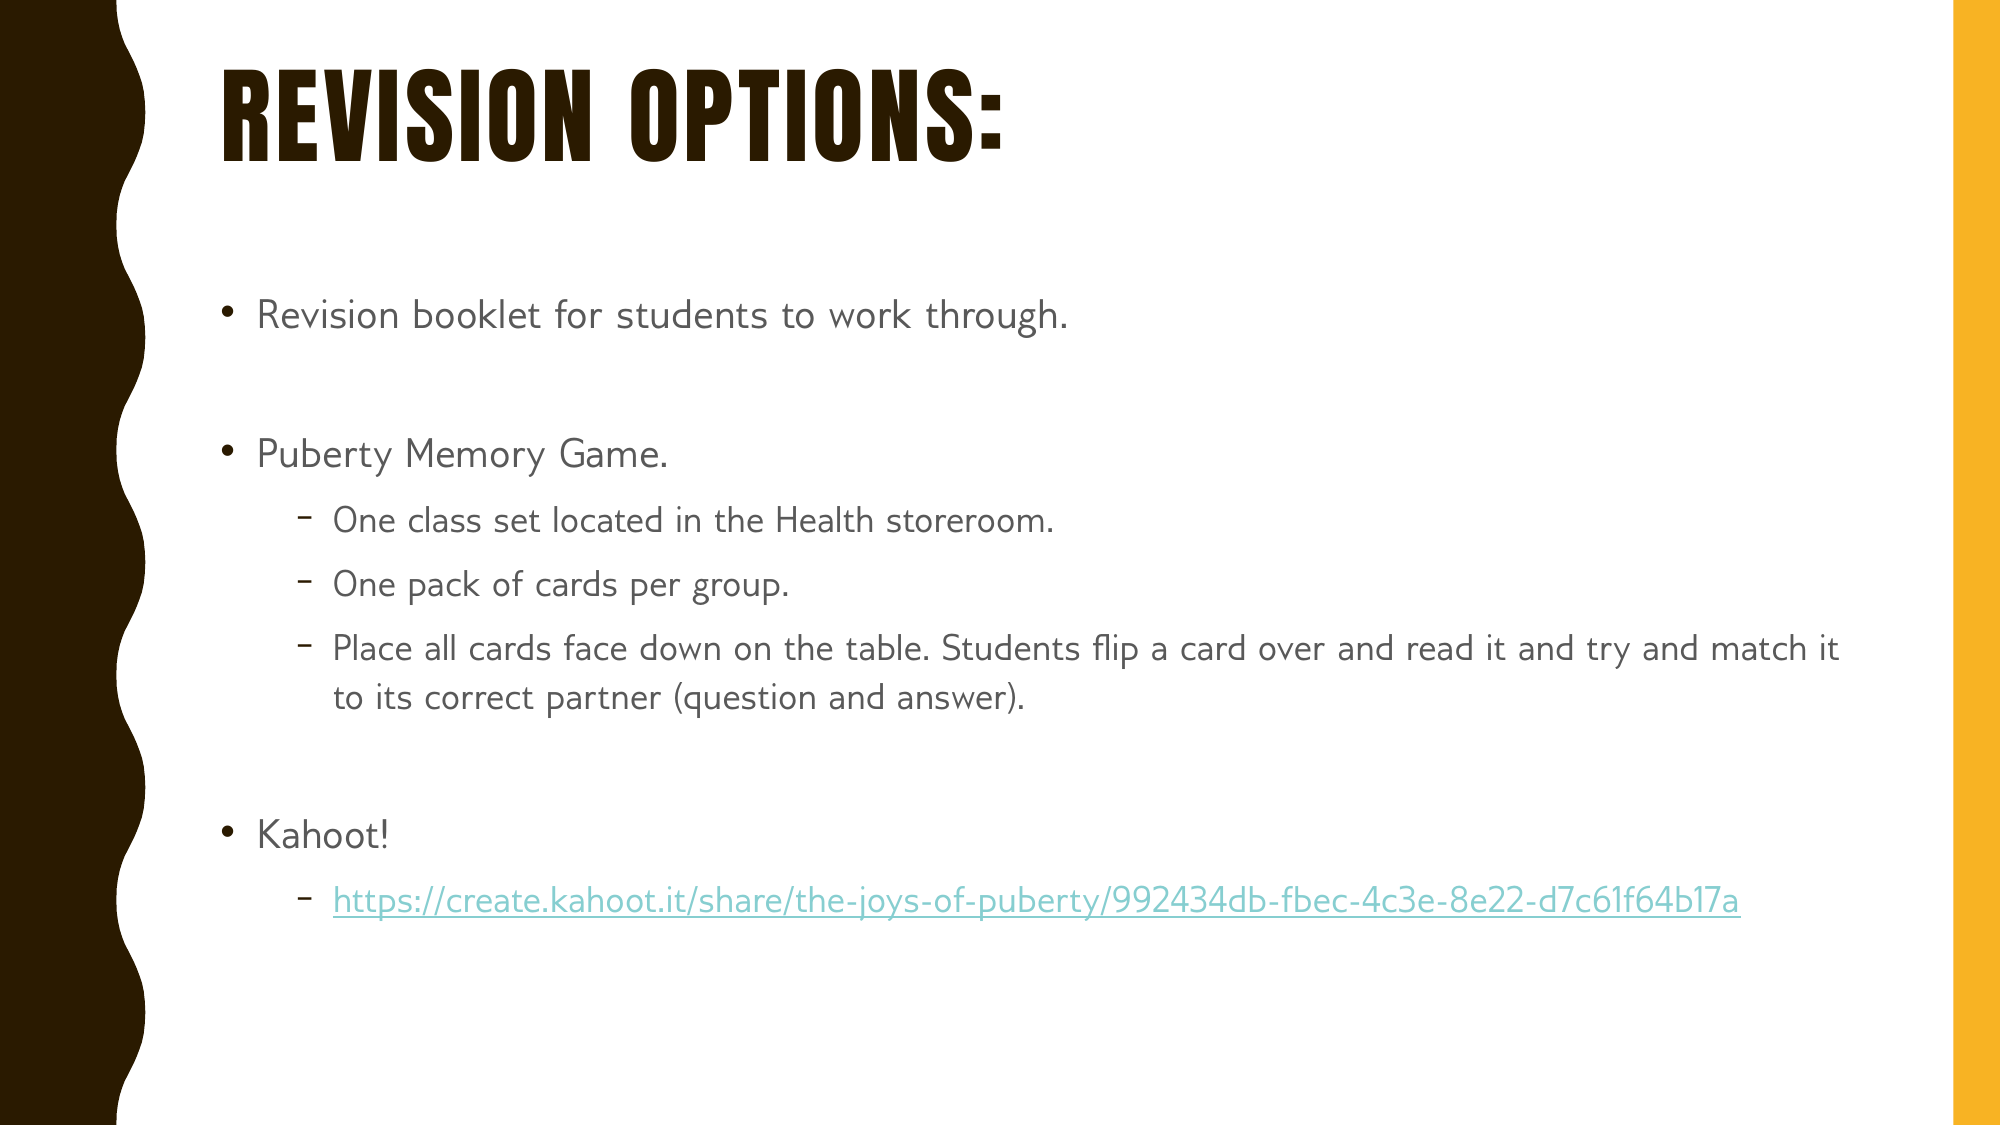

# Revision Options:
Revision booklet for students to work through.

Puberty Memory Game.
One class set located in the Health storeroom.
One pack of cards per group.
Place all cards face down on the table. Students flip a card over and read it and try and match it to its correct partner (question and answer).

Kahoot!
https://create.kahoot.it/share/the-joys-of-puberty/992434db-fbec-4c3e-8e22-d7c61f64b17a